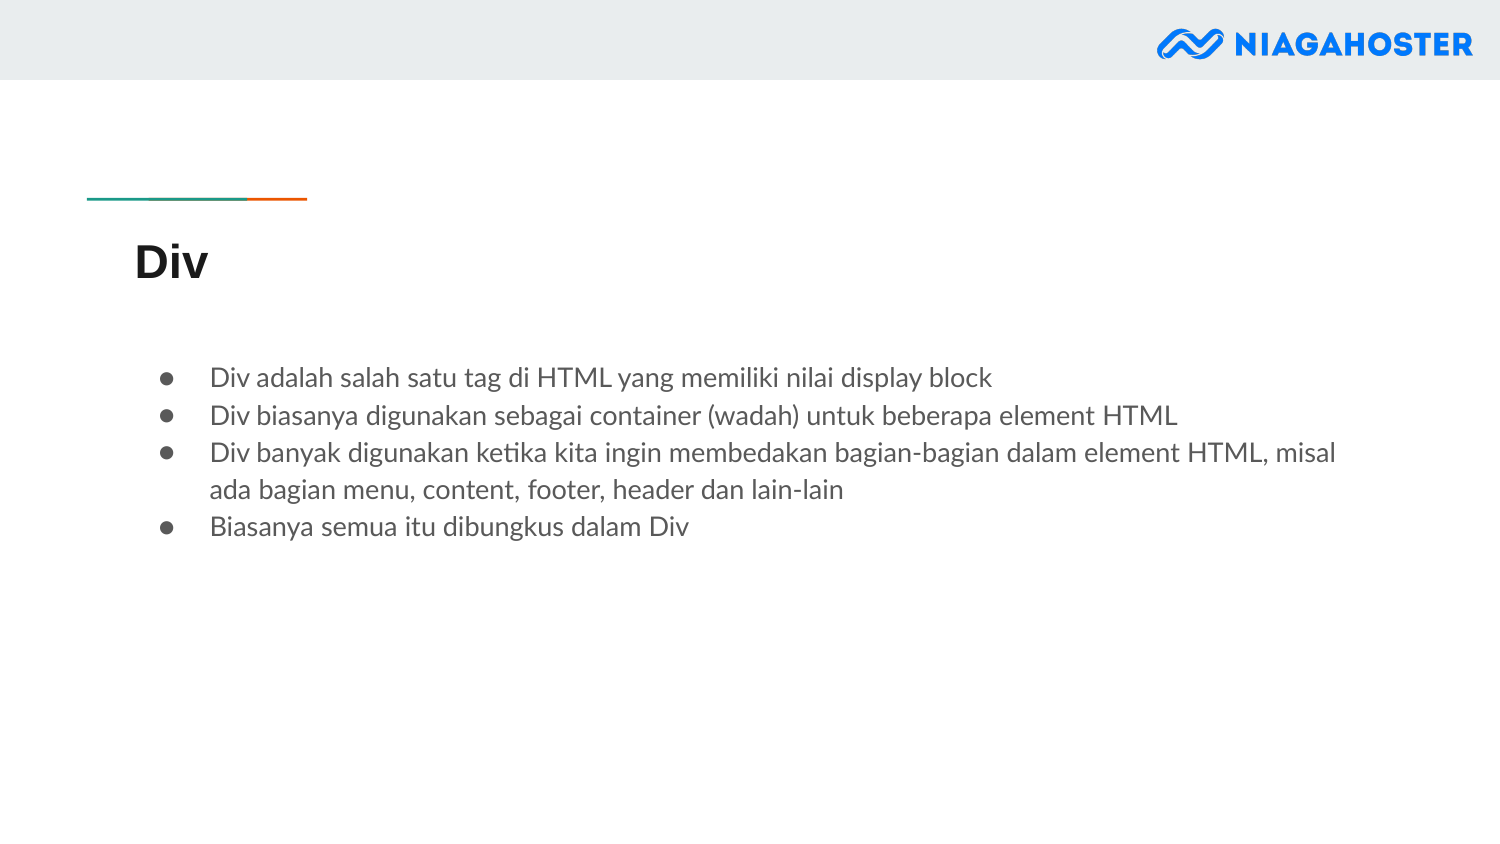

# Div
Div adalah salah satu tag di HTML yang memiliki nilai display block
Div biasanya digunakan sebagai container (wadah) untuk beberapa element HTML
Div banyak digunakan ketika kita ingin membedakan bagian-bagian dalam element HTML, misal ada bagian menu, content, footer, header dan lain-lain
Biasanya semua itu dibungkus dalam Div